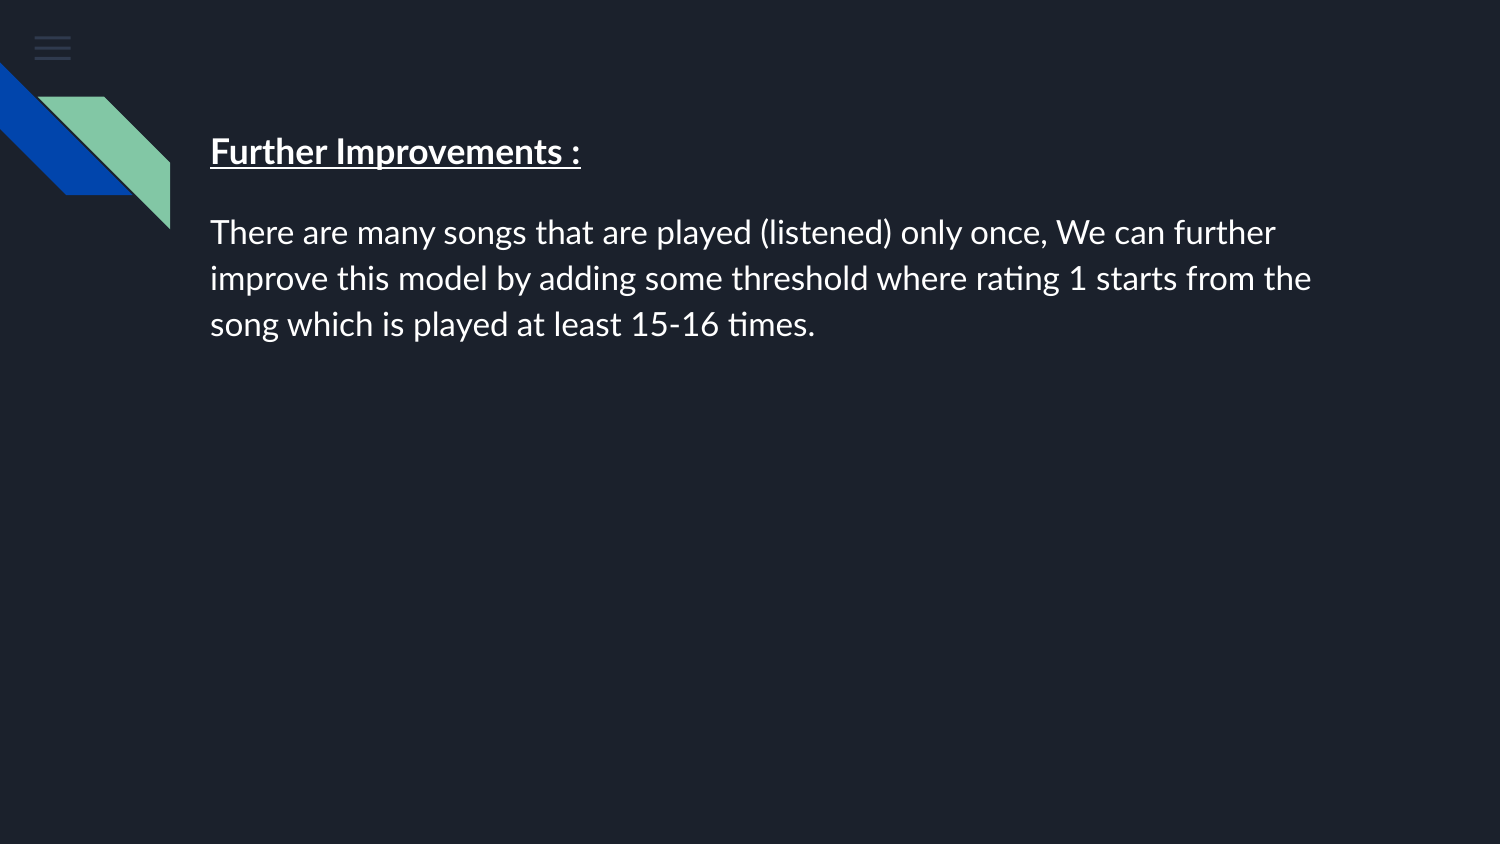

Further Improvements :
There are many songs that are played (listened) only once, We can further improve this model by adding some threshold where rating 1 starts from the song which is played at least 15-16 times.